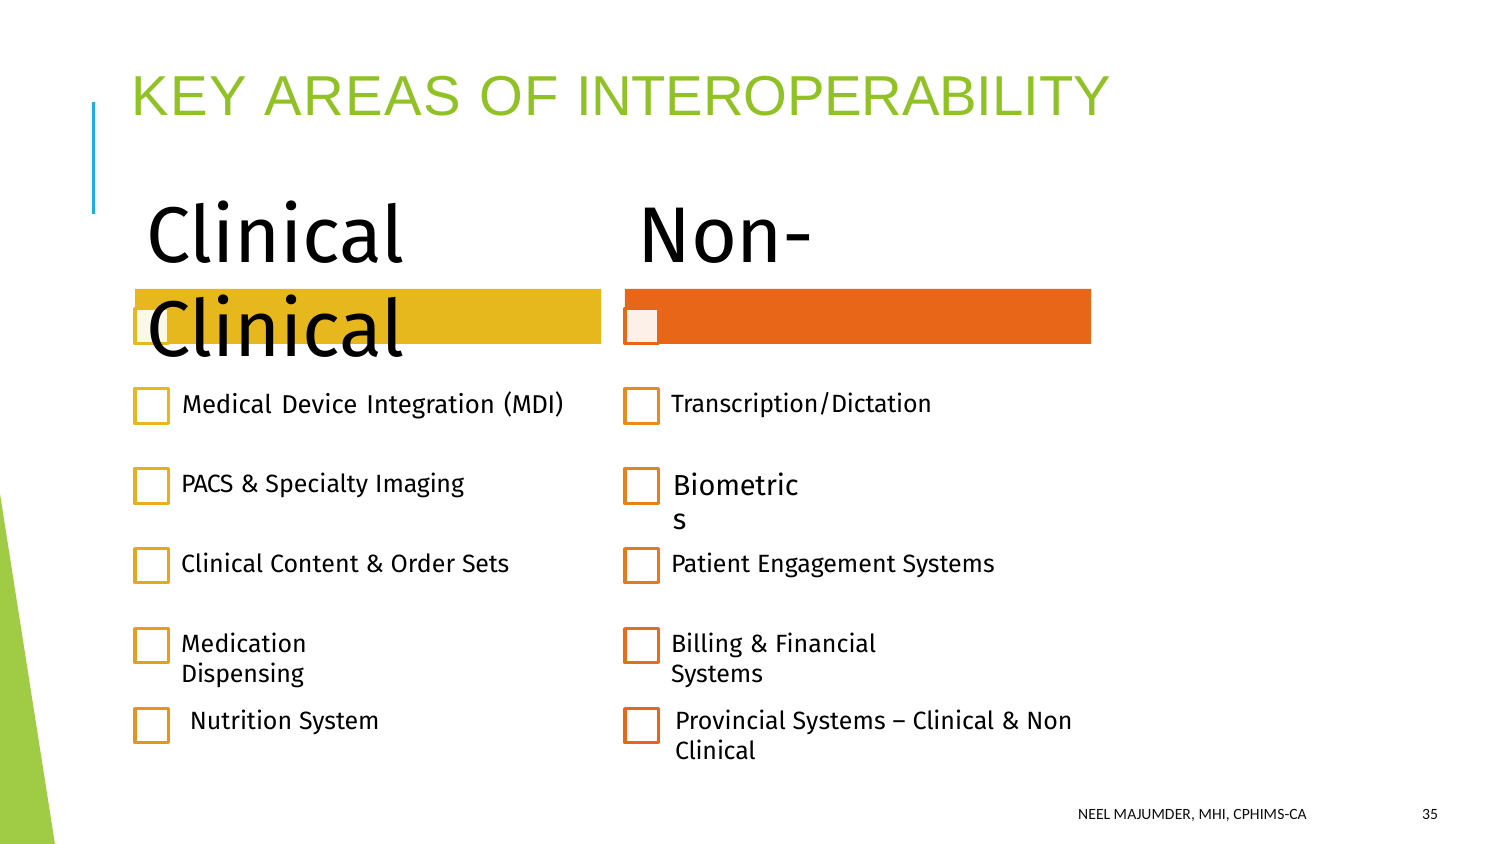

# Key Areas of Interoperability
Clinical	Non-Clinical

Medical Device Integration (MDI)
Transcription/Dictation

Biometrics
PACS & Specialty Imaging

Clinical Content & Order Sets
Patient Engagement Systems

Medication Dispensing
Billing & Financial Systems

Nutrition System
Provincial Systems – Clinical & Non Clinical

Neel Majumder, MHI, CPHIMS-CA
35